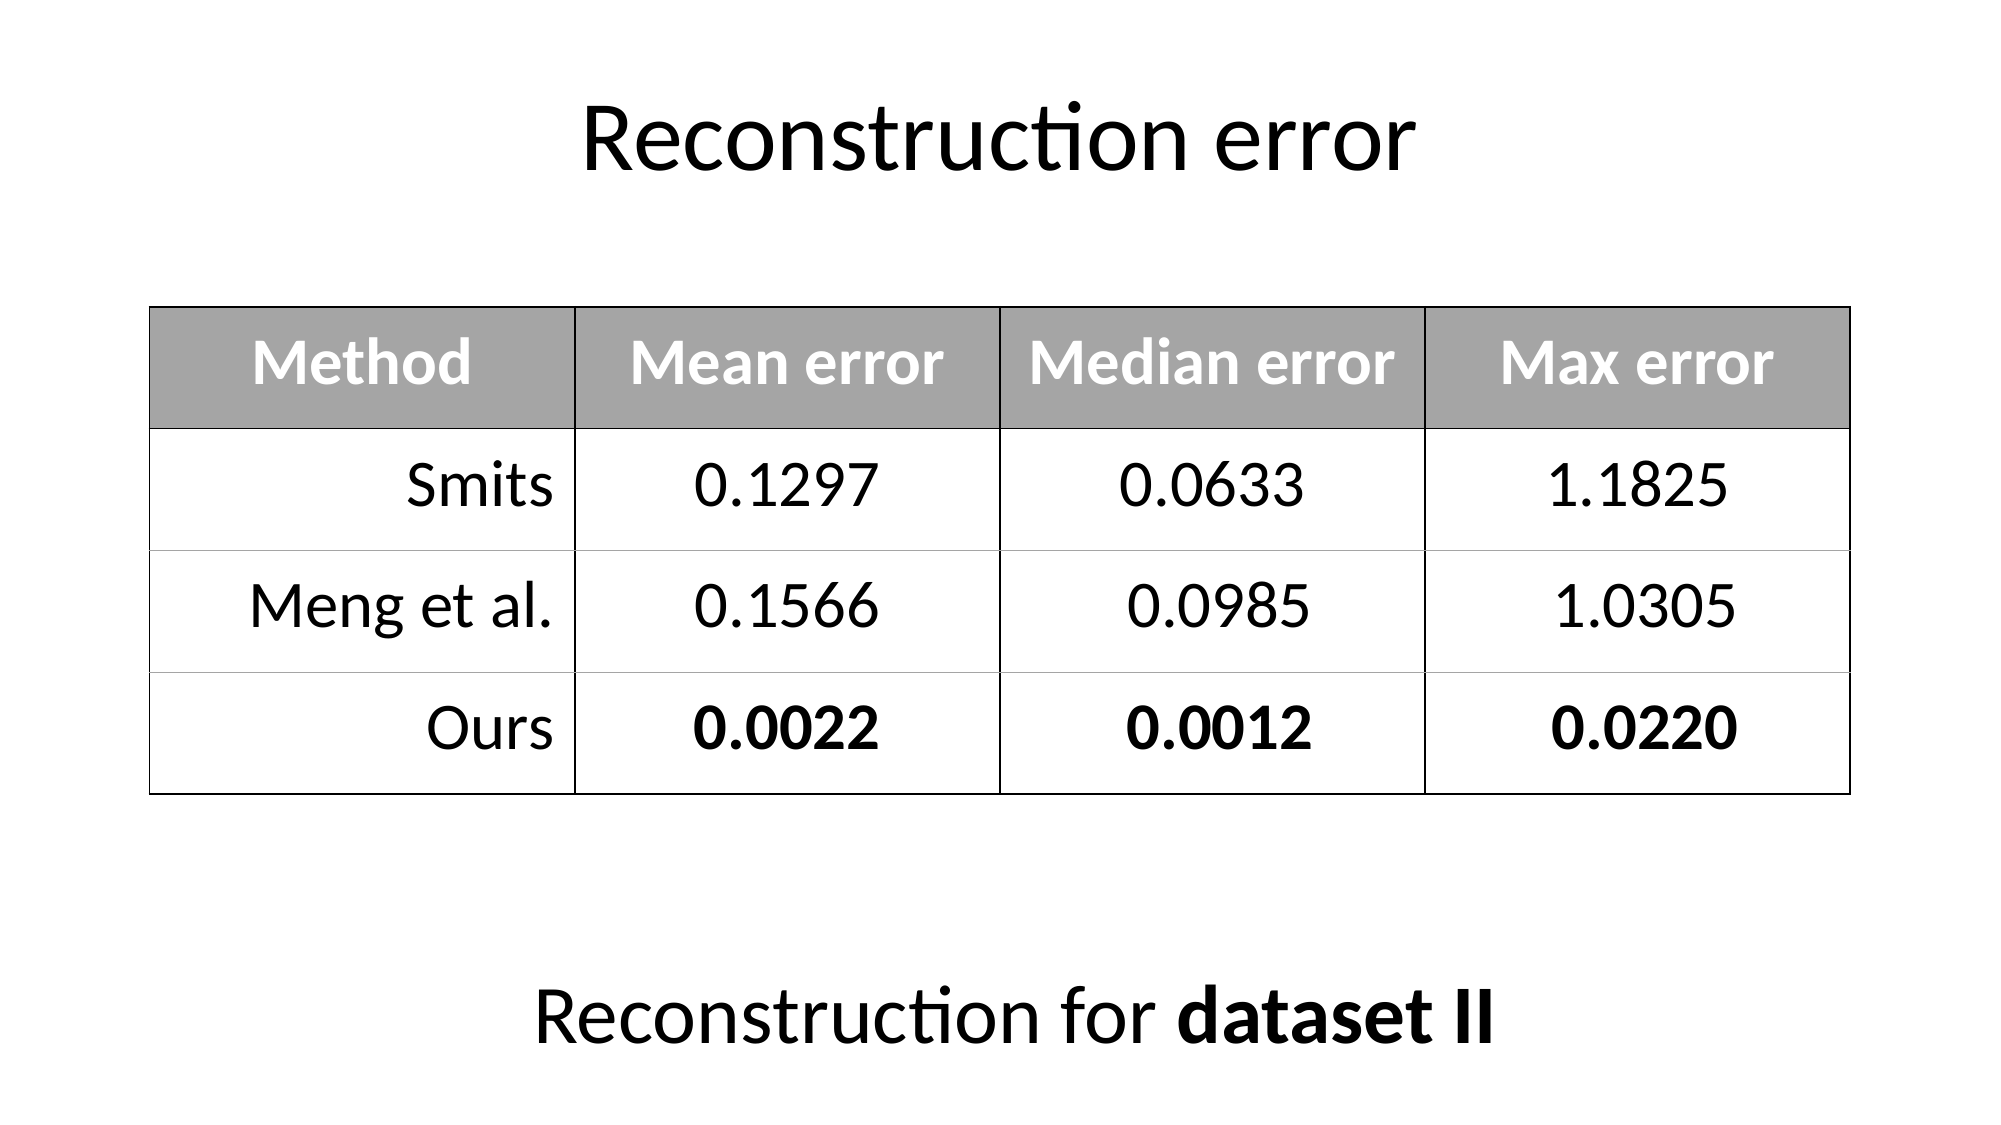

# Reconstruction error
| Method | Mean error | Median error | Max error |
| --- | --- | --- | --- |
| Smits | 0.1297 | 0.0633 | 1.1825 |
| Meng et al. | 0.1566 | 0.0985 | 1.0305 |
| Ours | 0.0022 | 0.0012 | 0.0220 |
Reconstruction for dataset II